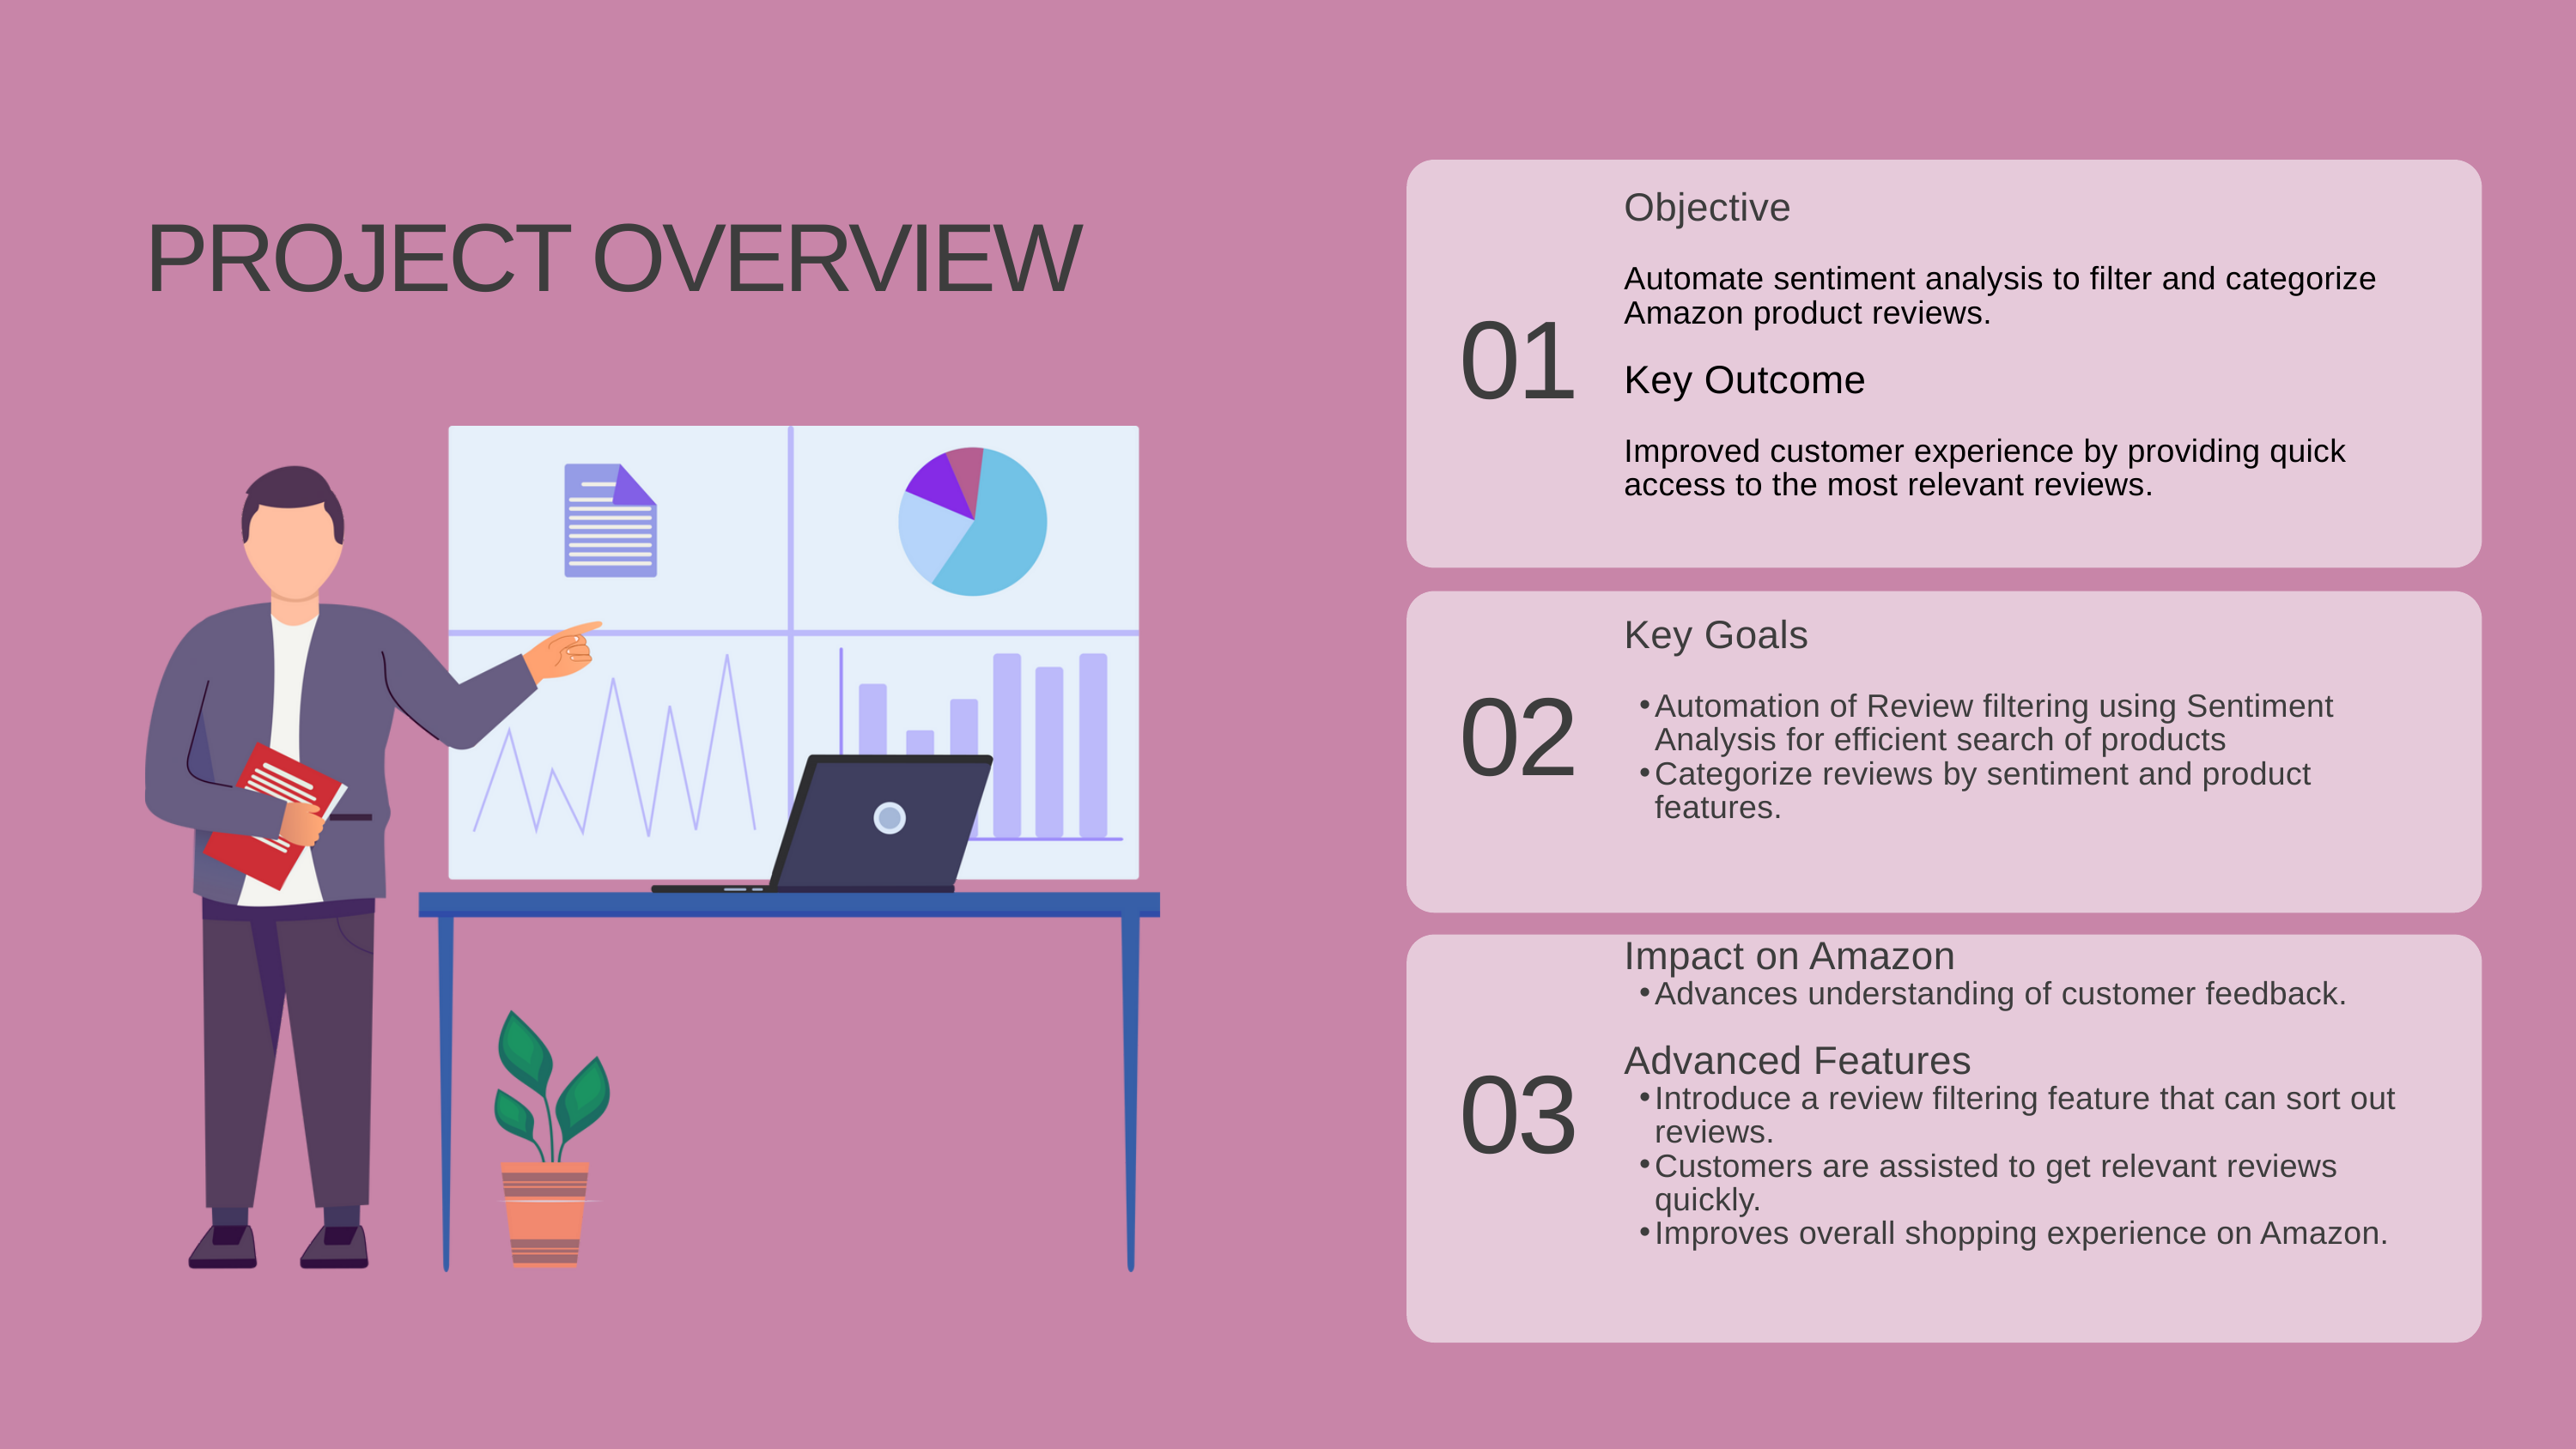

PROJECT OVERVIEW

Objective

Automate sentiment analysis to filter and categorize  Amazon product reviews.

Key Outcome

Improved customer experience by providing quick access to the most relevant reviews.

01

Key Goals

Automation of Review filtering using Sentiment Analysis for efficient search of products
Categorize reviews by sentiment and product features.

02

Impact on Amazon
Advances understanding of customer feedback.

Advanced Features
Introduce a review filtering feature that can sort out reviews.
Customers are assisted to get relevant reviews quickly.
Improves overall shopping experience on Amazon.
03